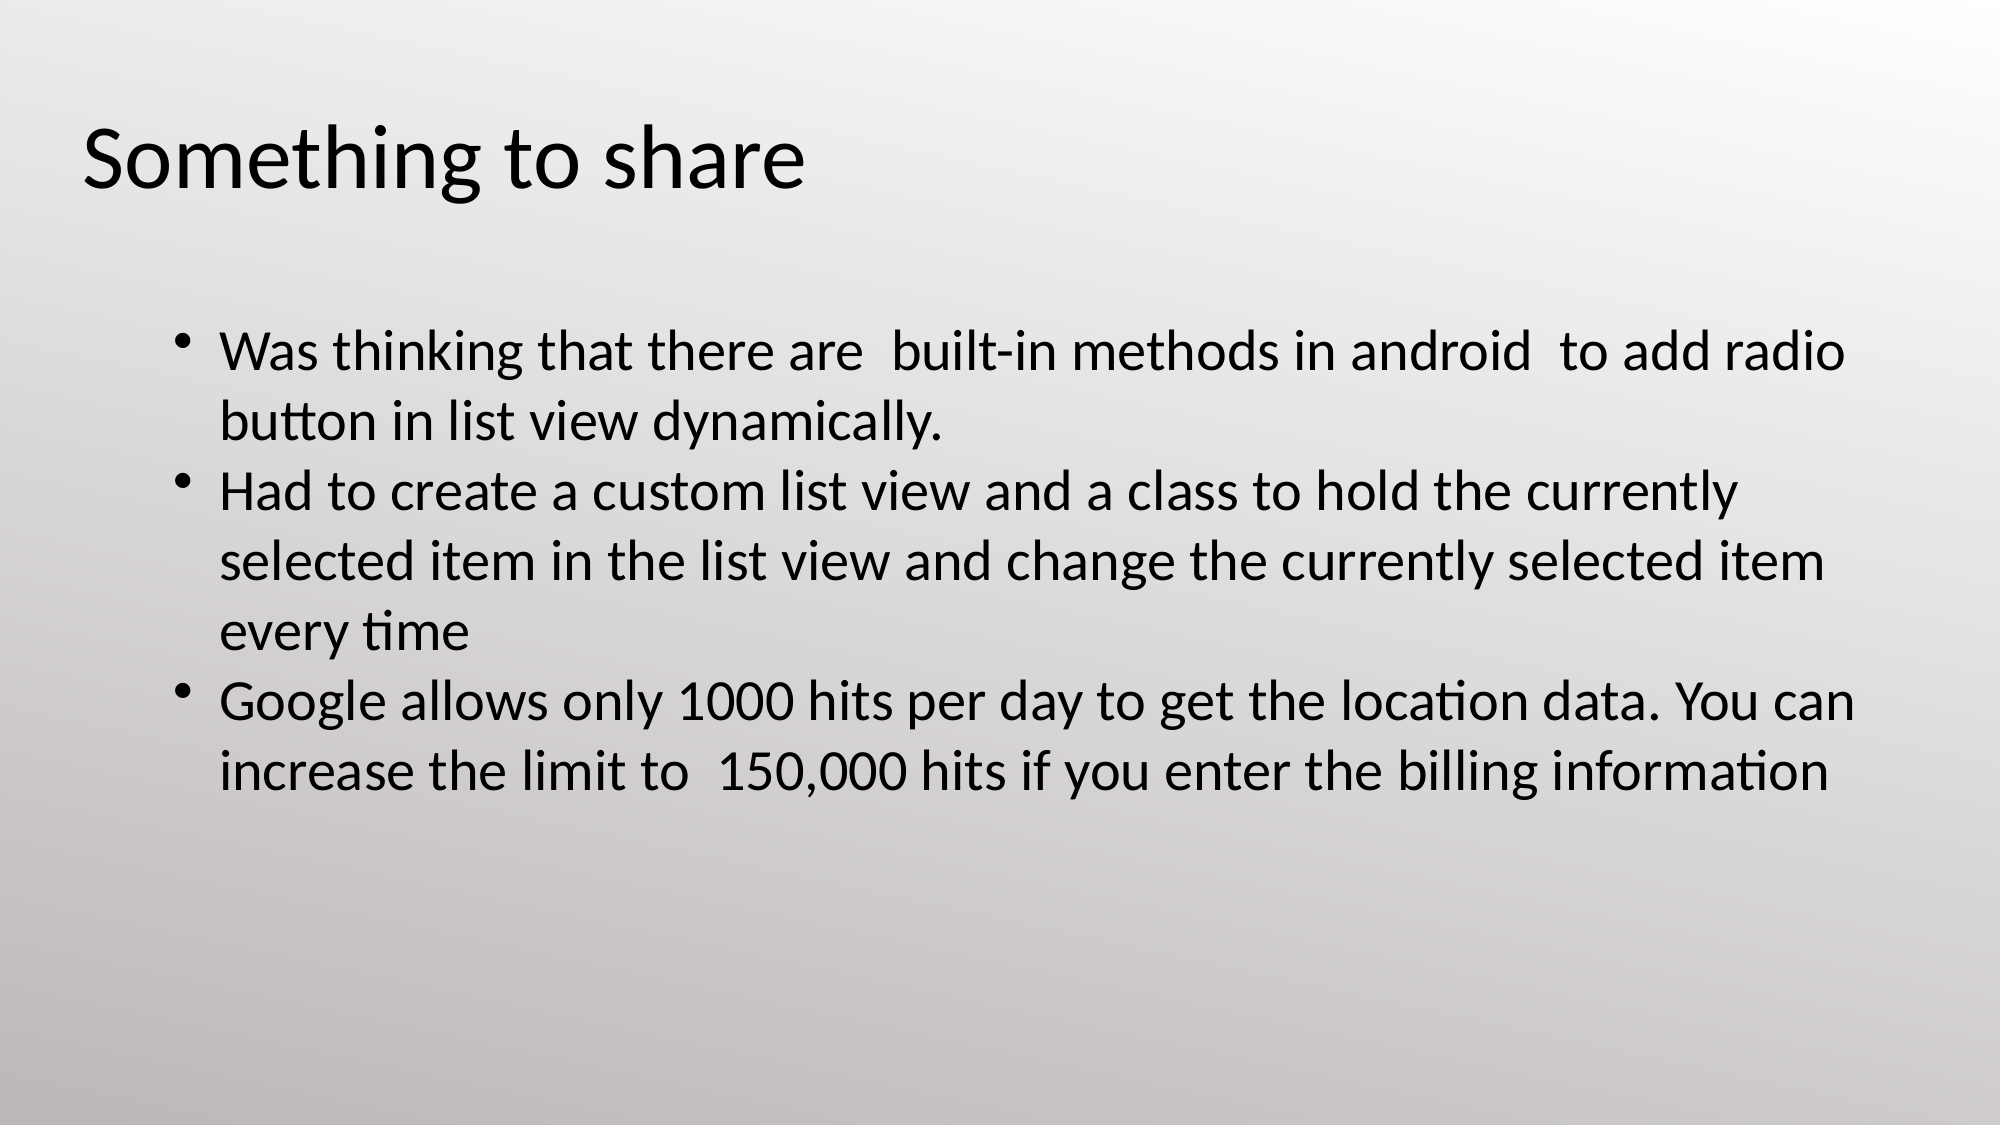

Something to share

Was thinking that there are  built-in methods in android  to add radio button in list view dynamically.
Had to create a custom list view and a class to hold the currently selected item in the list view and change the currently selected item every time
Google allows only 1000 hits per day to get the location data. You can increase the limit to  150,000 hits if you enter the billing information